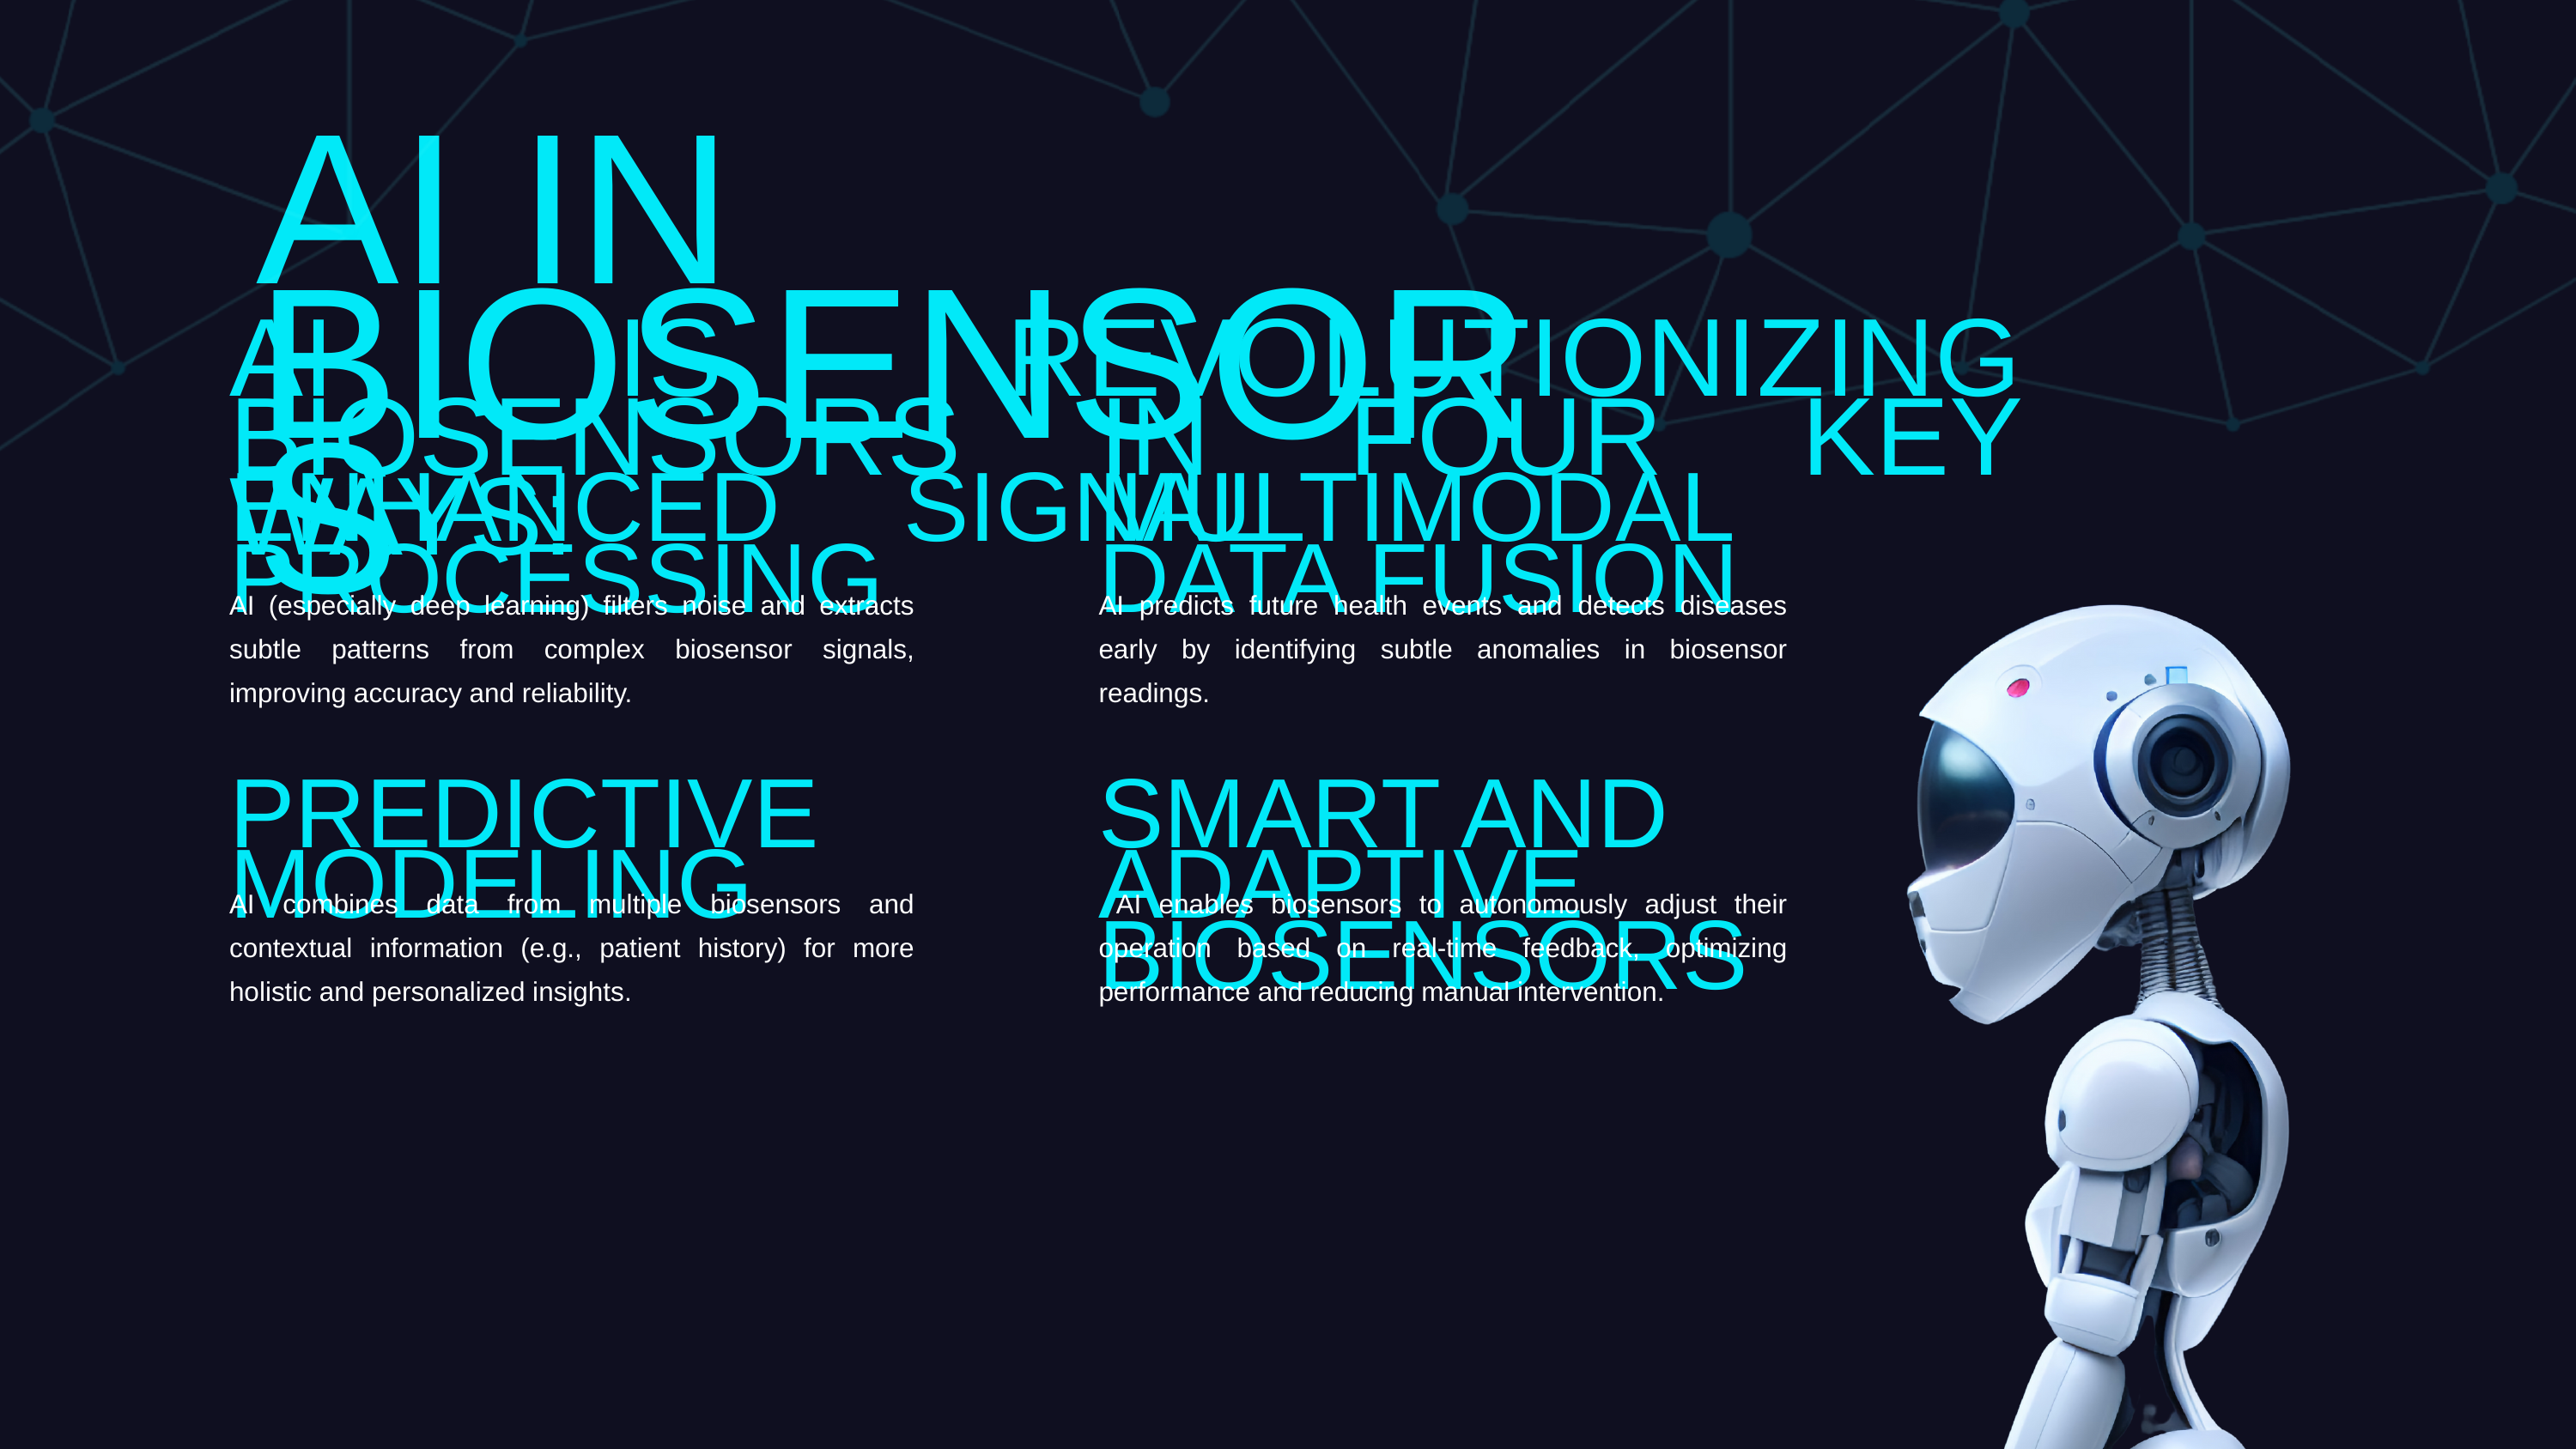

AI IN BIOSENSORS
AI IS REVOLUTIONIZING BIOSENSORS IN FOUR KEY WAYS:
ENHANCED SIGNAL PROCESSING
MULTIMODAL DATA FUSION

AI (especially deep learning) filters noise and extracts subtle patterns from complex biosensor signals, improving accuracy and reliability.
AI predicts future health events and detects diseases early by identifying subtle anomalies in biosensor readings.
PREDICTIVE MODELING
SMART AND ADAPTIVE BIOSENSORS
AI combines data from multiple biosensors and contextual information (e.g., patient history) for more holistic and personalized insights.
 AI enables biosensors to autonomously adjust their operation based on real-time feedback, optimizing performance and reducing manual intervention.